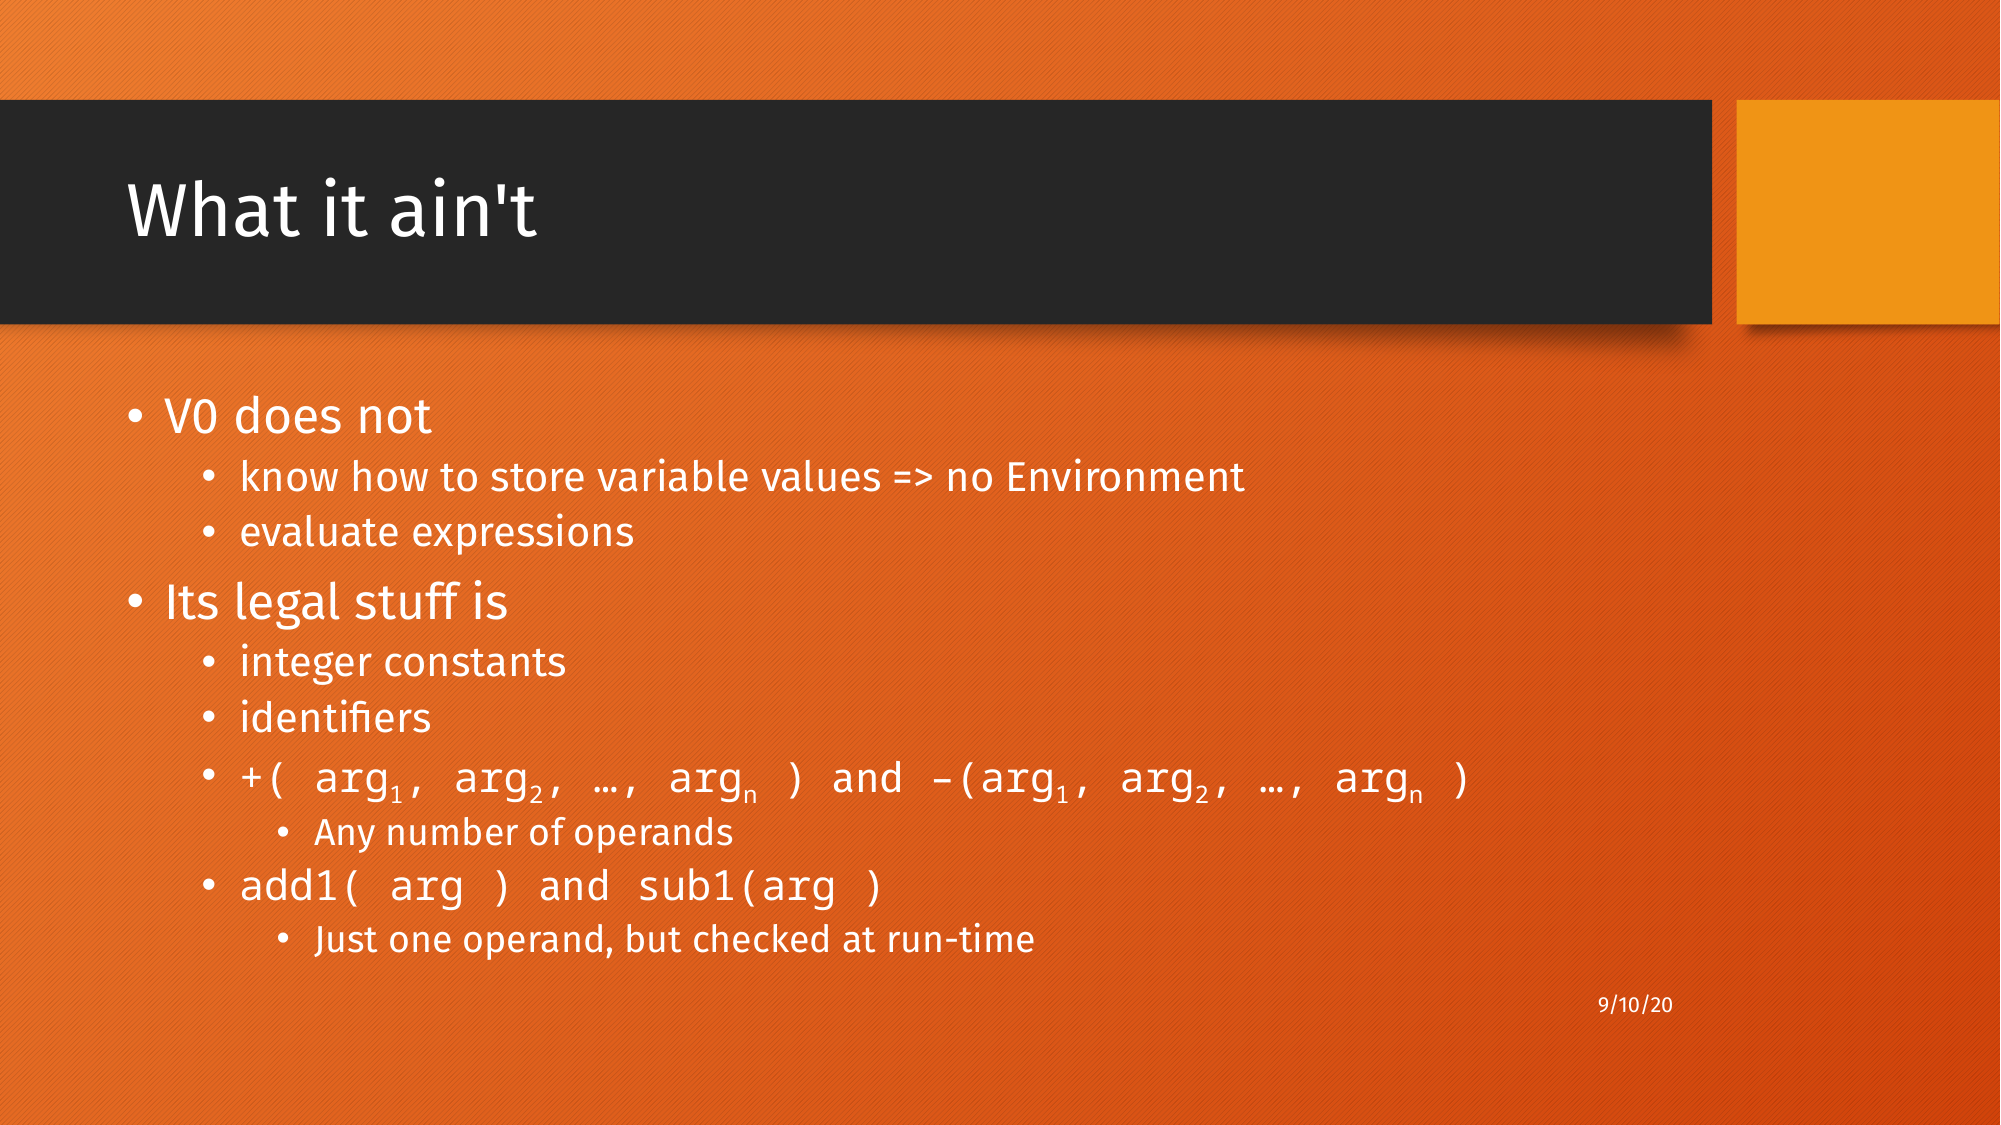

# What it ain't
V0 does not
know how to store variable values => no Environment
evaluate expressions
Its legal stuff is
integer constants
identifiers
+( arg1, arg2, …, argn ) and –(arg1, arg2, …, argn )
Any number of operands
add1( arg ) and sub1(arg )
Just one operand, but checked at run-time

9/10/20